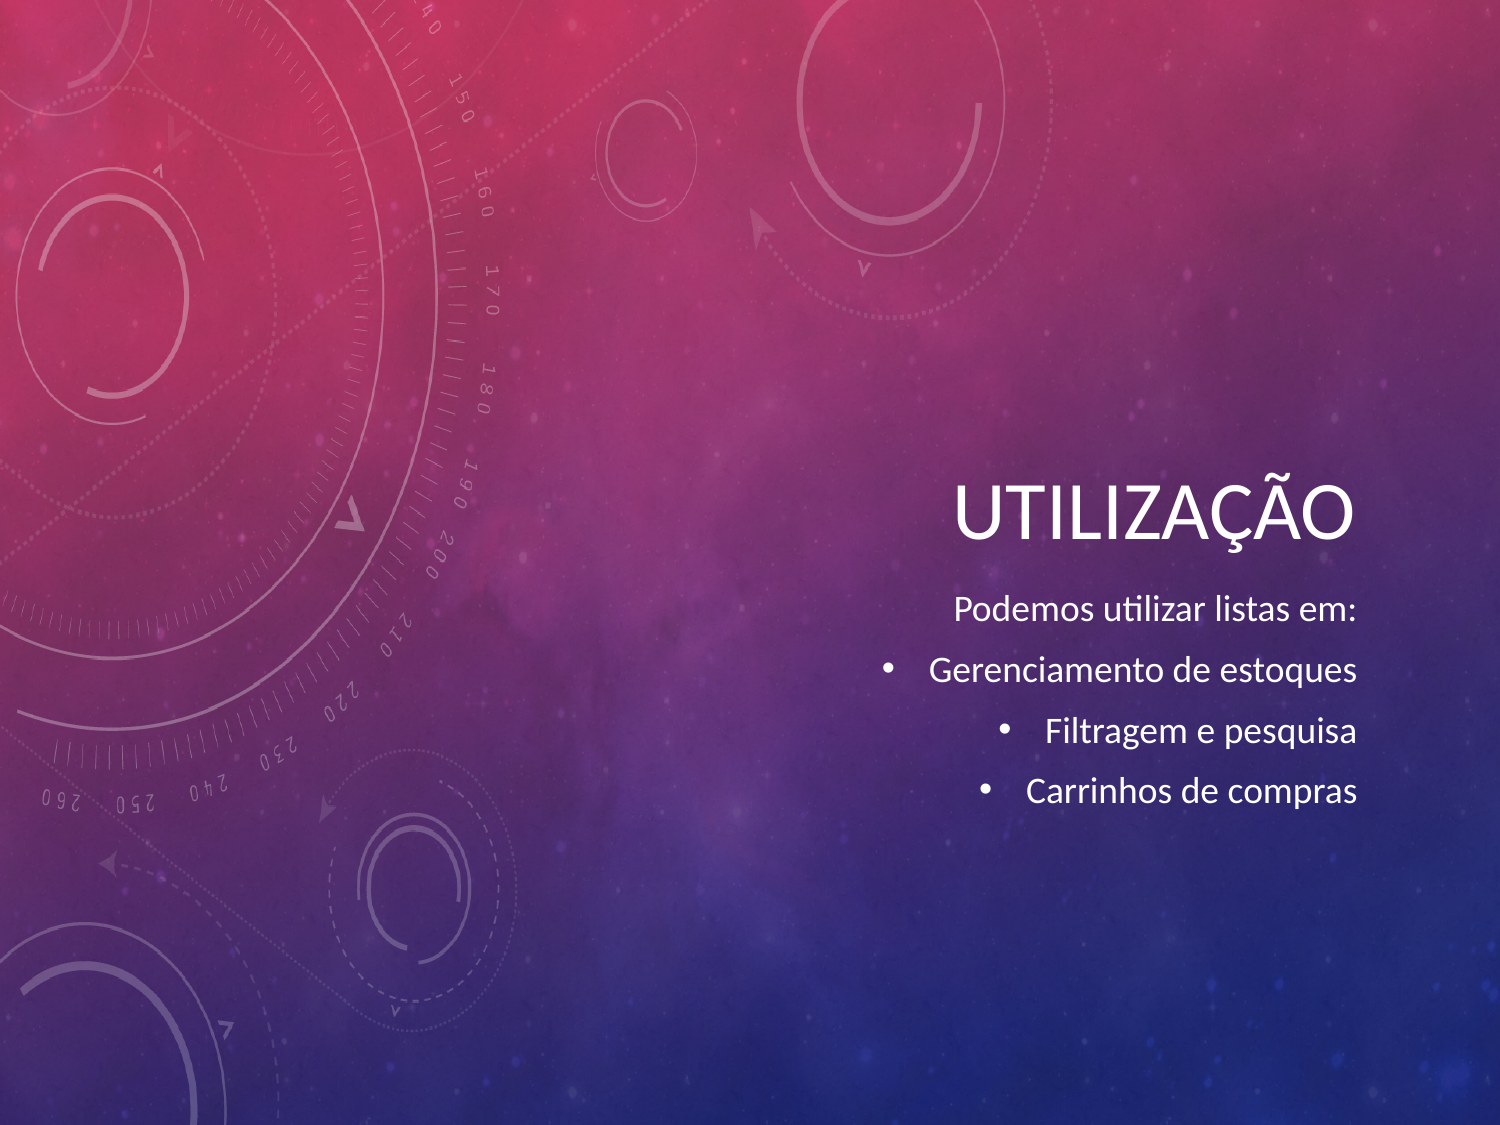

# Utilização
Podemos utilizar listas em:
Gerenciamento de estoques
Filtragem e pesquisa
Carrinhos de compras